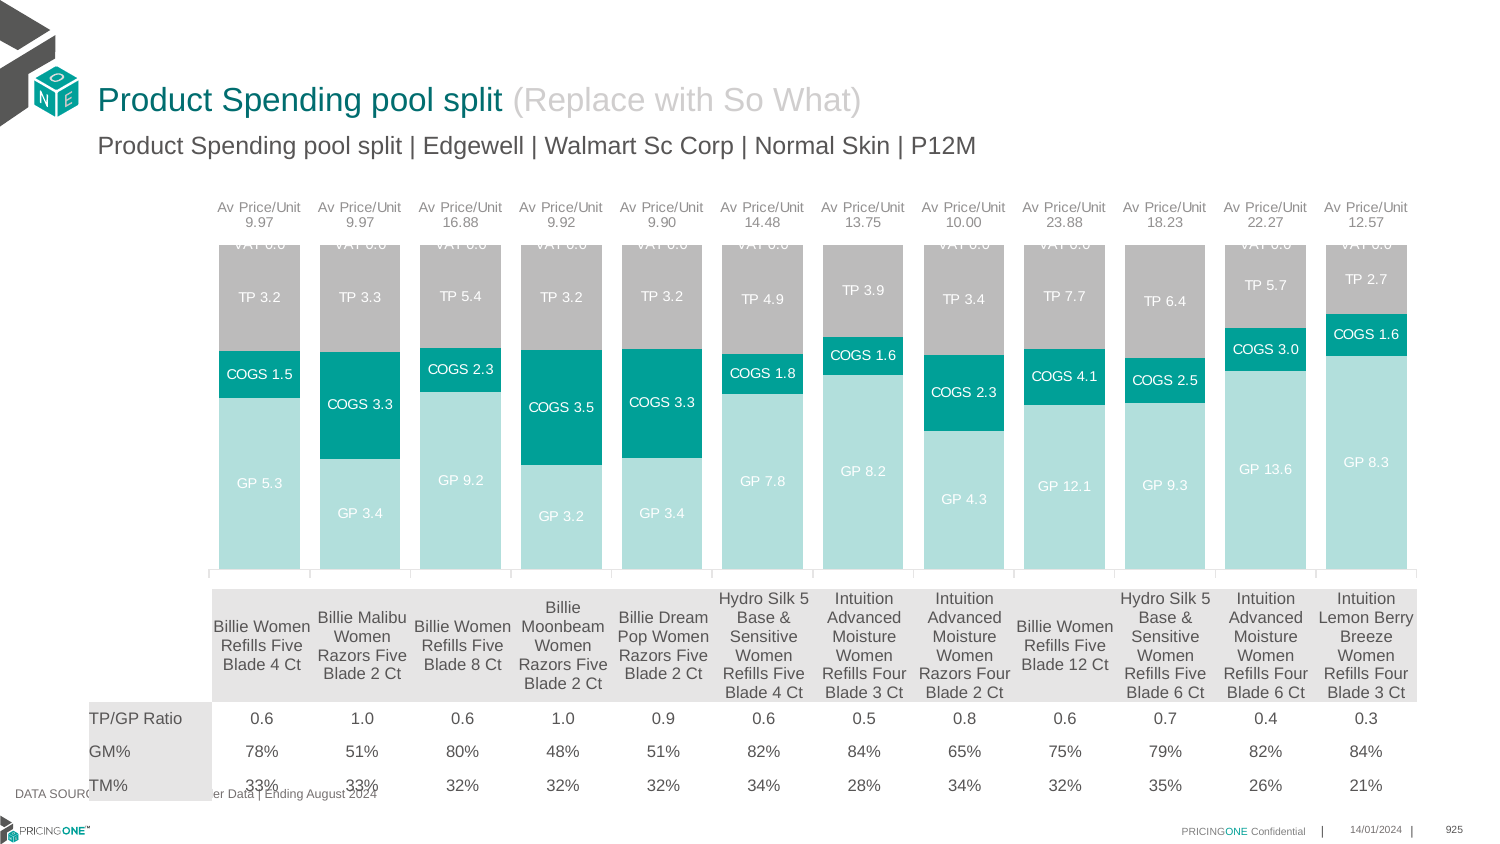

# Product Spending pool split (Replace with So What)
Product Spending pool split | Edgewell | Walmart Sc Corp | Normal Skin | P12M

### Chart

| Category | GP | COGS | TP | VAT |
|---|---|---|---|---|
| Av Price/Unit 9.97 | 5.252792027111388 | 1.4691543303970012 | 3.248141532049977 | 0.0 |
| Av Price/Unit 9.97 | 3.3934726160695243 | 3.29722251855396 | 3.278910946187011 | 0.0 |
| Av Price/Unit 16.88 | 9.243551003161768 | 2.251848996838232 | 5.382684570680546 | 0.0 |
| Av Price/Unit 9.92 | 3.1957761495951678 | 3.504175103824334 | 3.2212487392366045 | 0.0 |
| Av Price/Unit 9.90 | 3.408301283574791 | 3.3247340979583777 | 3.1668279700899635 | 0.0 |
| Av Price/Unit 14.48 | 7.826178243234679 | 1.7741844350085556 | 4.882321611001965 | 0.0 |
| Av Price/Unit 13.75 | 8.246809390639111 | 1.6021048451362694 | 3.9060175381182614 | 0.0 |
| Av Price/Unit 10.00 | 4.263413499980066 | 2.3325220603596066 | 3.403713604433282 | 0.0 |
| Av Price/Unit 23.88 | 12.070915479670804 | 4.128908684436801 | 7.677291266429187 | 0.0 |
| Av Price/Unit 18.23 | 9.338081835932849 | 2.514998785569711 | 6.3750179616621026 | 0.0 |
| Av Price/Unit 22.27 | 13.593221591541457 | 2.9920605453533664 | 5.682630133555929 | 0.0 |
| Av Price/Unit 12.57 | 8.25937854064423 | 1.623064161331307 | 2.6881210607608175 | 0.0 |
|  | Billie Women Refills Five Blade 4 Ct | Billie Malibu Women Razors Five Blade 2 Ct | Billie Women Refills Five Blade 8 Ct | Billie Moonbeam Women Razors Five Blade 2 Ct | Billie Dream Pop Women Razors Five Blade 2 Ct | Hydro Silk 5 Base & Sensitive Women Refills Five Blade 4 Ct | Intuition Advanced Moisture Women Refills Four Blade 3 Ct | Intuition Advanced Moisture Women Razors Four Blade 2 Ct | Billie Women Refills Five Blade 12 Ct | Hydro Silk 5 Base & Sensitive Women Refills Five Blade 6 Ct | Intuition Advanced Moisture Women Refills Four Blade 6 Ct | Intuition Lemon Berry Breeze Women Refills Four Blade 3 Ct |
| --- | --- | --- | --- | --- | --- | --- | --- | --- | --- | --- | --- | --- |
| TP/GP Ratio | 0.6 | 1.0 | 0.6 | 1.0 | 0.9 | 0.6 | 0.5 | 0.8 | 0.6 | 0.7 | 0.4 | 0.3 |
| GM% | 78% | 51% | 80% | 48% | 51% | 82% | 84% | 65% | 75% | 79% | 82% | 84% |
| TM% | 33% | 33% | 32% | 32% | 32% | 34% | 28% | 34% | 32% | 35% | 26% | 21% |
DATA SOURCE: Trade Panel/Retailer Data | Ending August 2024

14/01/2024
925